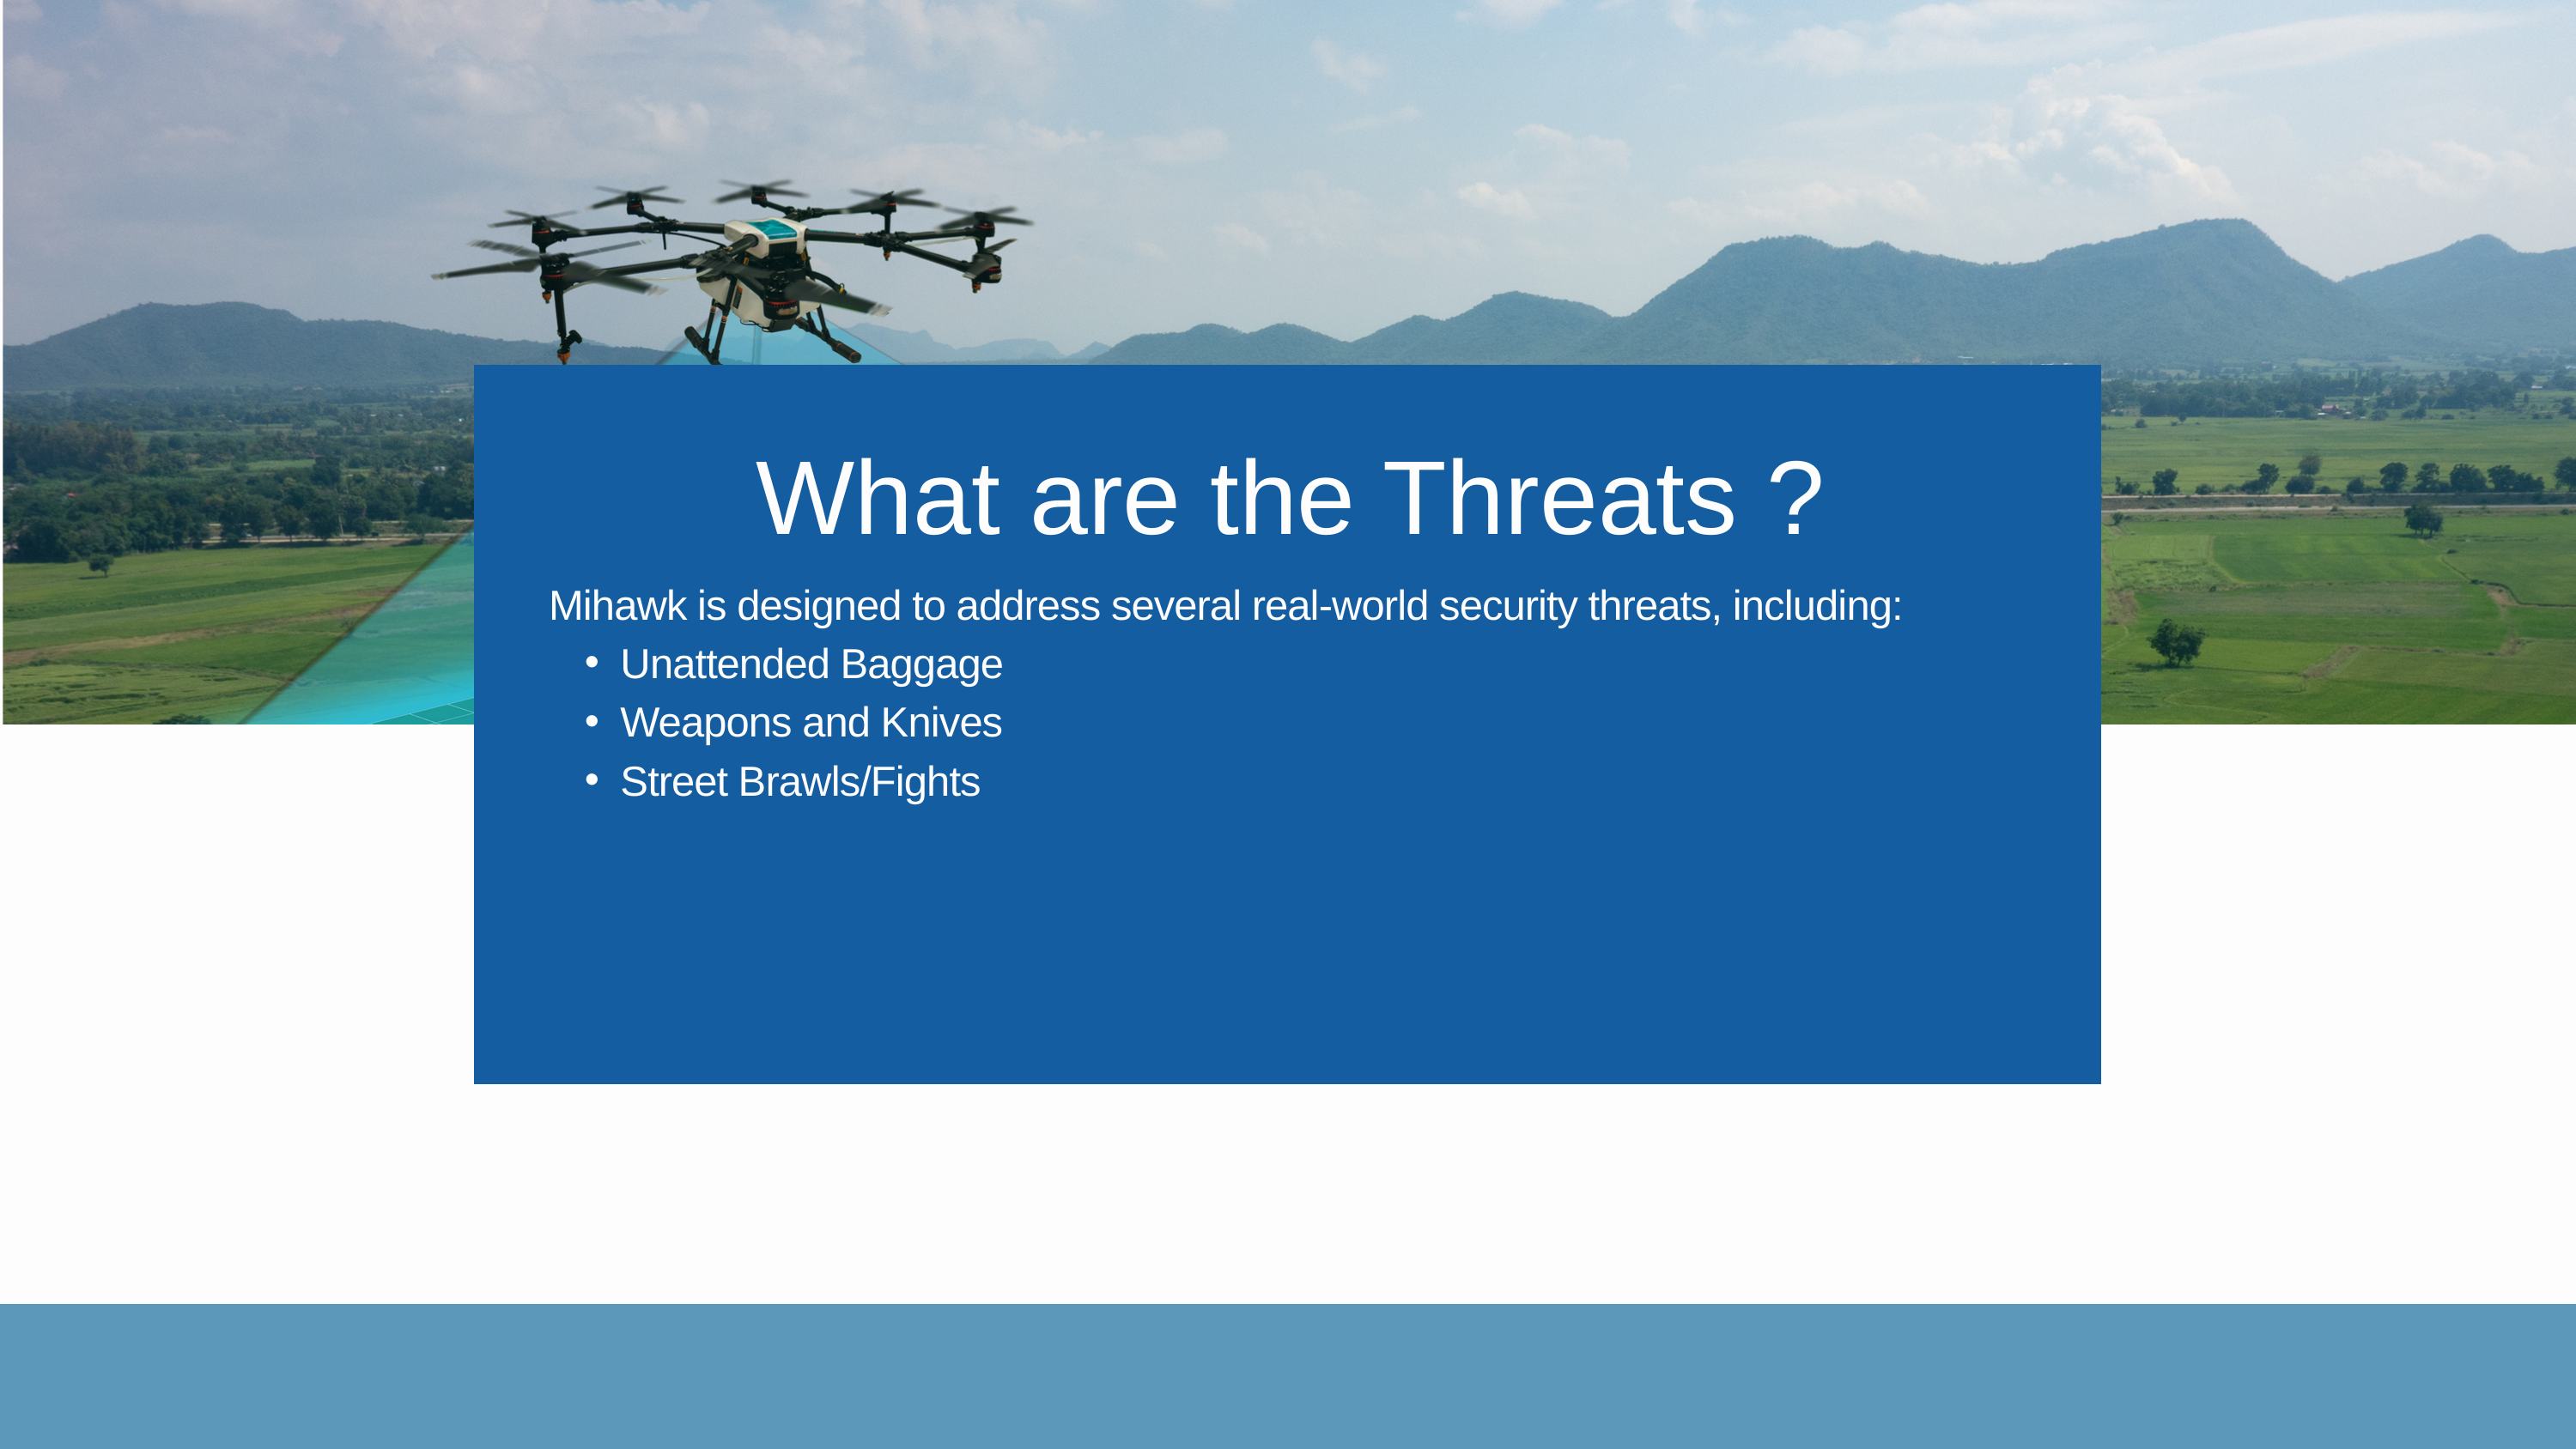

What are the Threats ?
Mihawk is designed to address several real-world security threats, including:
Unattended Baggage
Weapons and Knives
Street Brawls/Fights